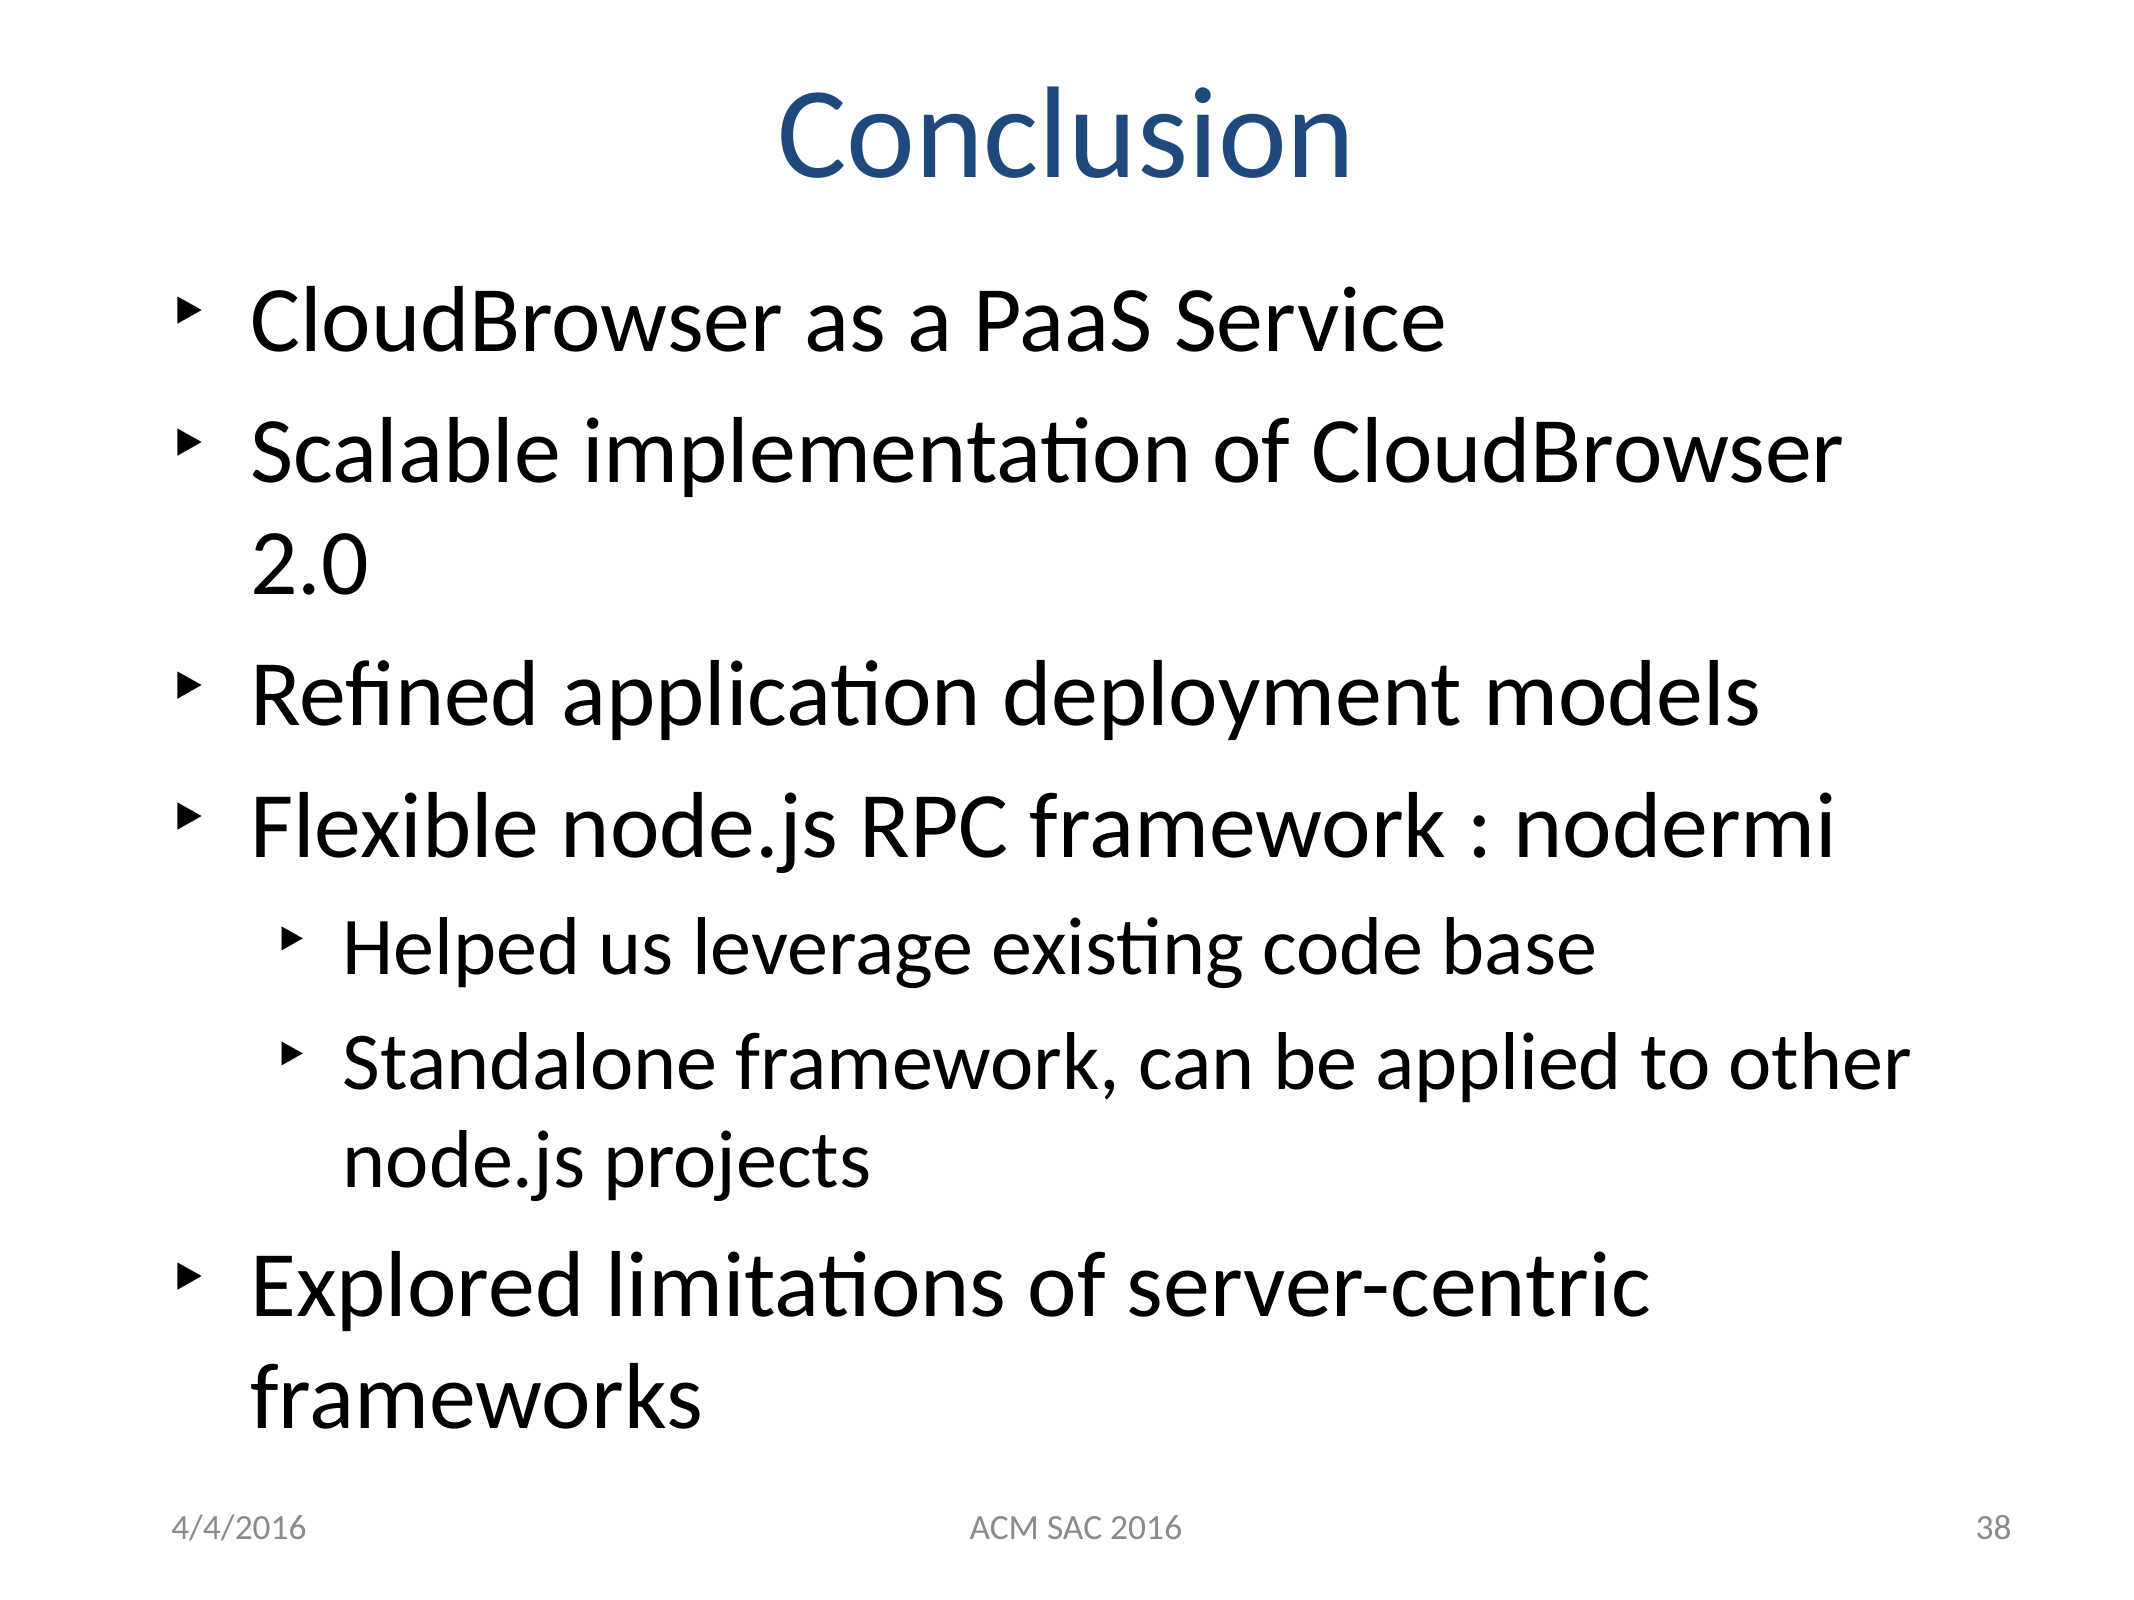

# Conclusion
CloudBrowser as a PaaS Service
Scalable implementation of CloudBrowser 2.0
Refined application deployment models
Flexible node.js RPC framework : nodermi
Helped us leverage existing code base
Standalone framework, can be applied to other node.js projects
Explored limitations of server-centric frameworks
38